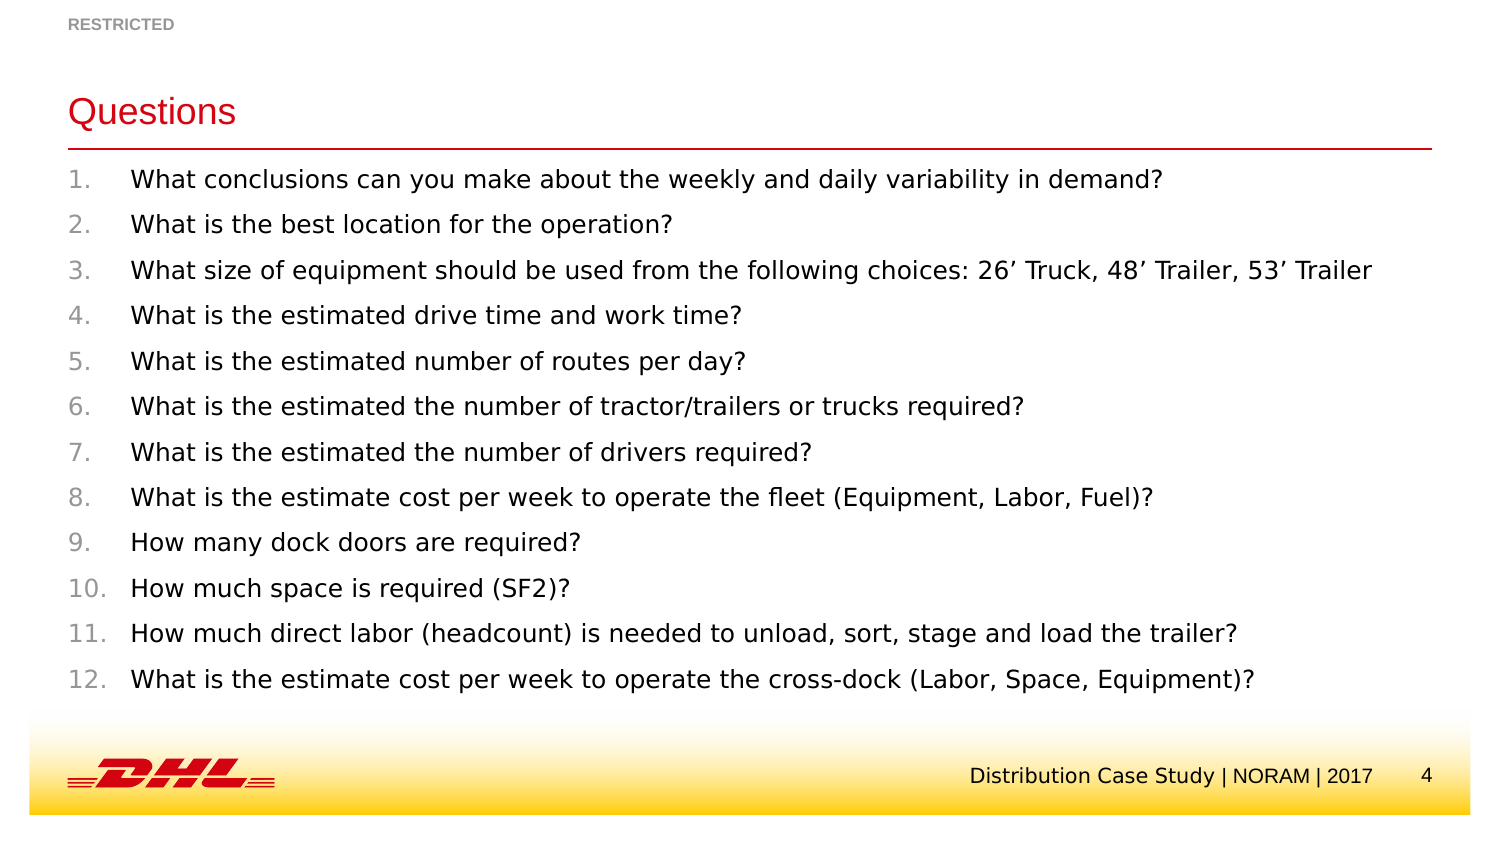

# Questions
What conclusions can you make about the weekly and daily variability in demand?
What is the best location for the operation?
What size of equipment should be used from the following choices: 26’ Truck, 48’ Trailer, 53’ Trailer
What is the estimated drive time and work time?
What is the estimated number of routes per day?
What is the estimated the number of tractor/trailers or trucks required?
What is the estimated the number of drivers required?
What is the estimate cost per week to operate the fleet (Equipment, Labor, Fuel)?
How many dock doors are required?
How much space is required (SF2)?
How much direct labor (headcount) is needed to unload, sort, stage and load the trailer?
What is the estimate cost per week to operate the cross-dock (Labor, Space, Equipment)?

Distribution Case Study | NORAM | 2017